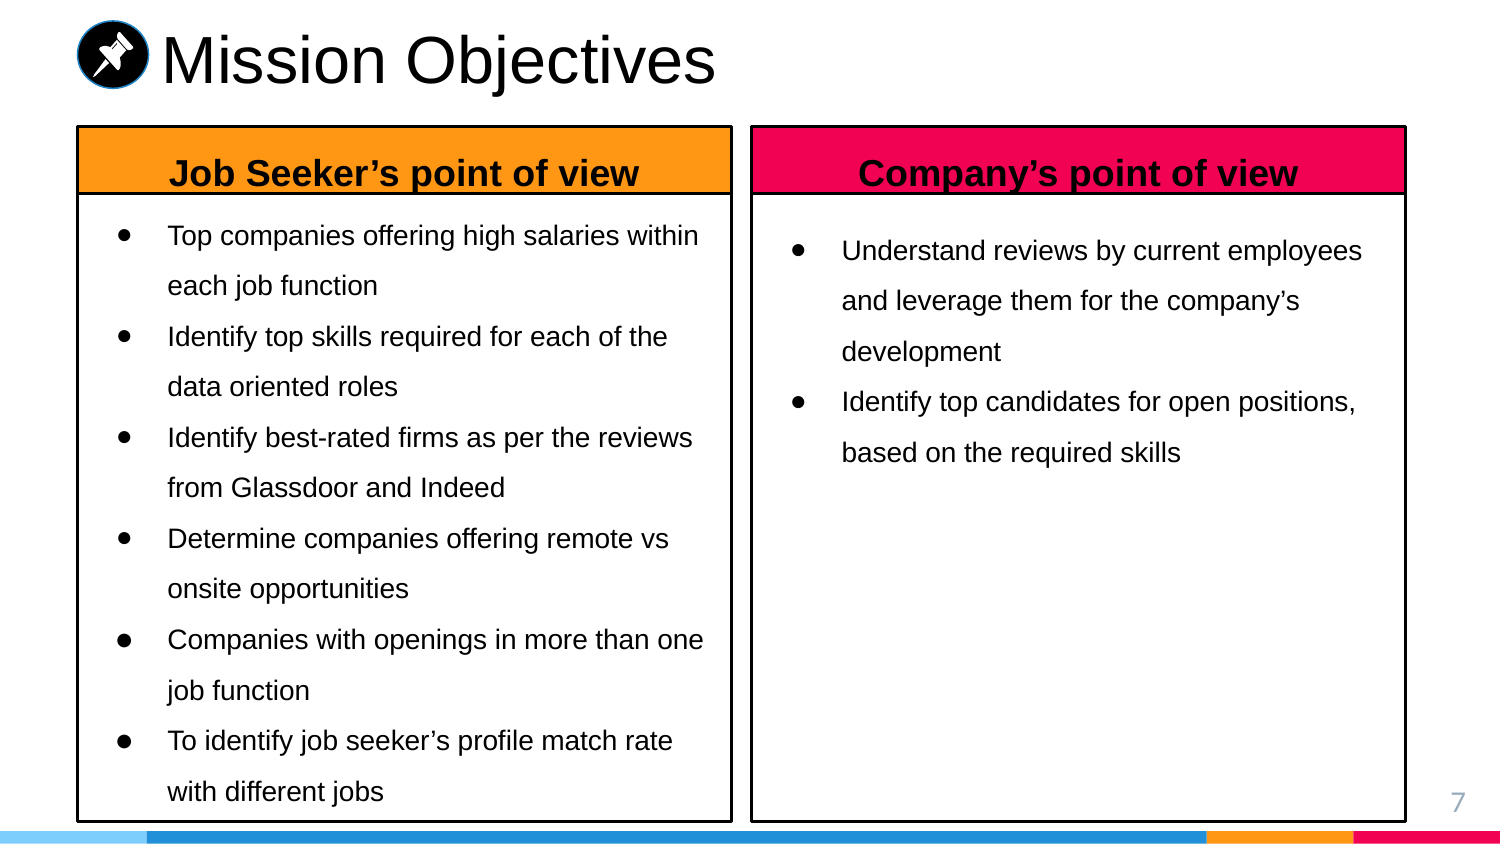

# Mission Objectives

Job Seeker’s point of view
Company’s point of view

Understand reviews by current employees and leverage them for the company’s development
Identify top candidates for open positions, based on the required skills

Top companies offering high salaries within each job function
Identify top skills required for each of the data oriented roles
Identify best-rated firms as per the reviews from Glassdoor and Indeed
Determine companies offering remote vs onsite opportunities
Companies with openings in more than one job function
To identify job seeker’s profile match rate with different jobs
7